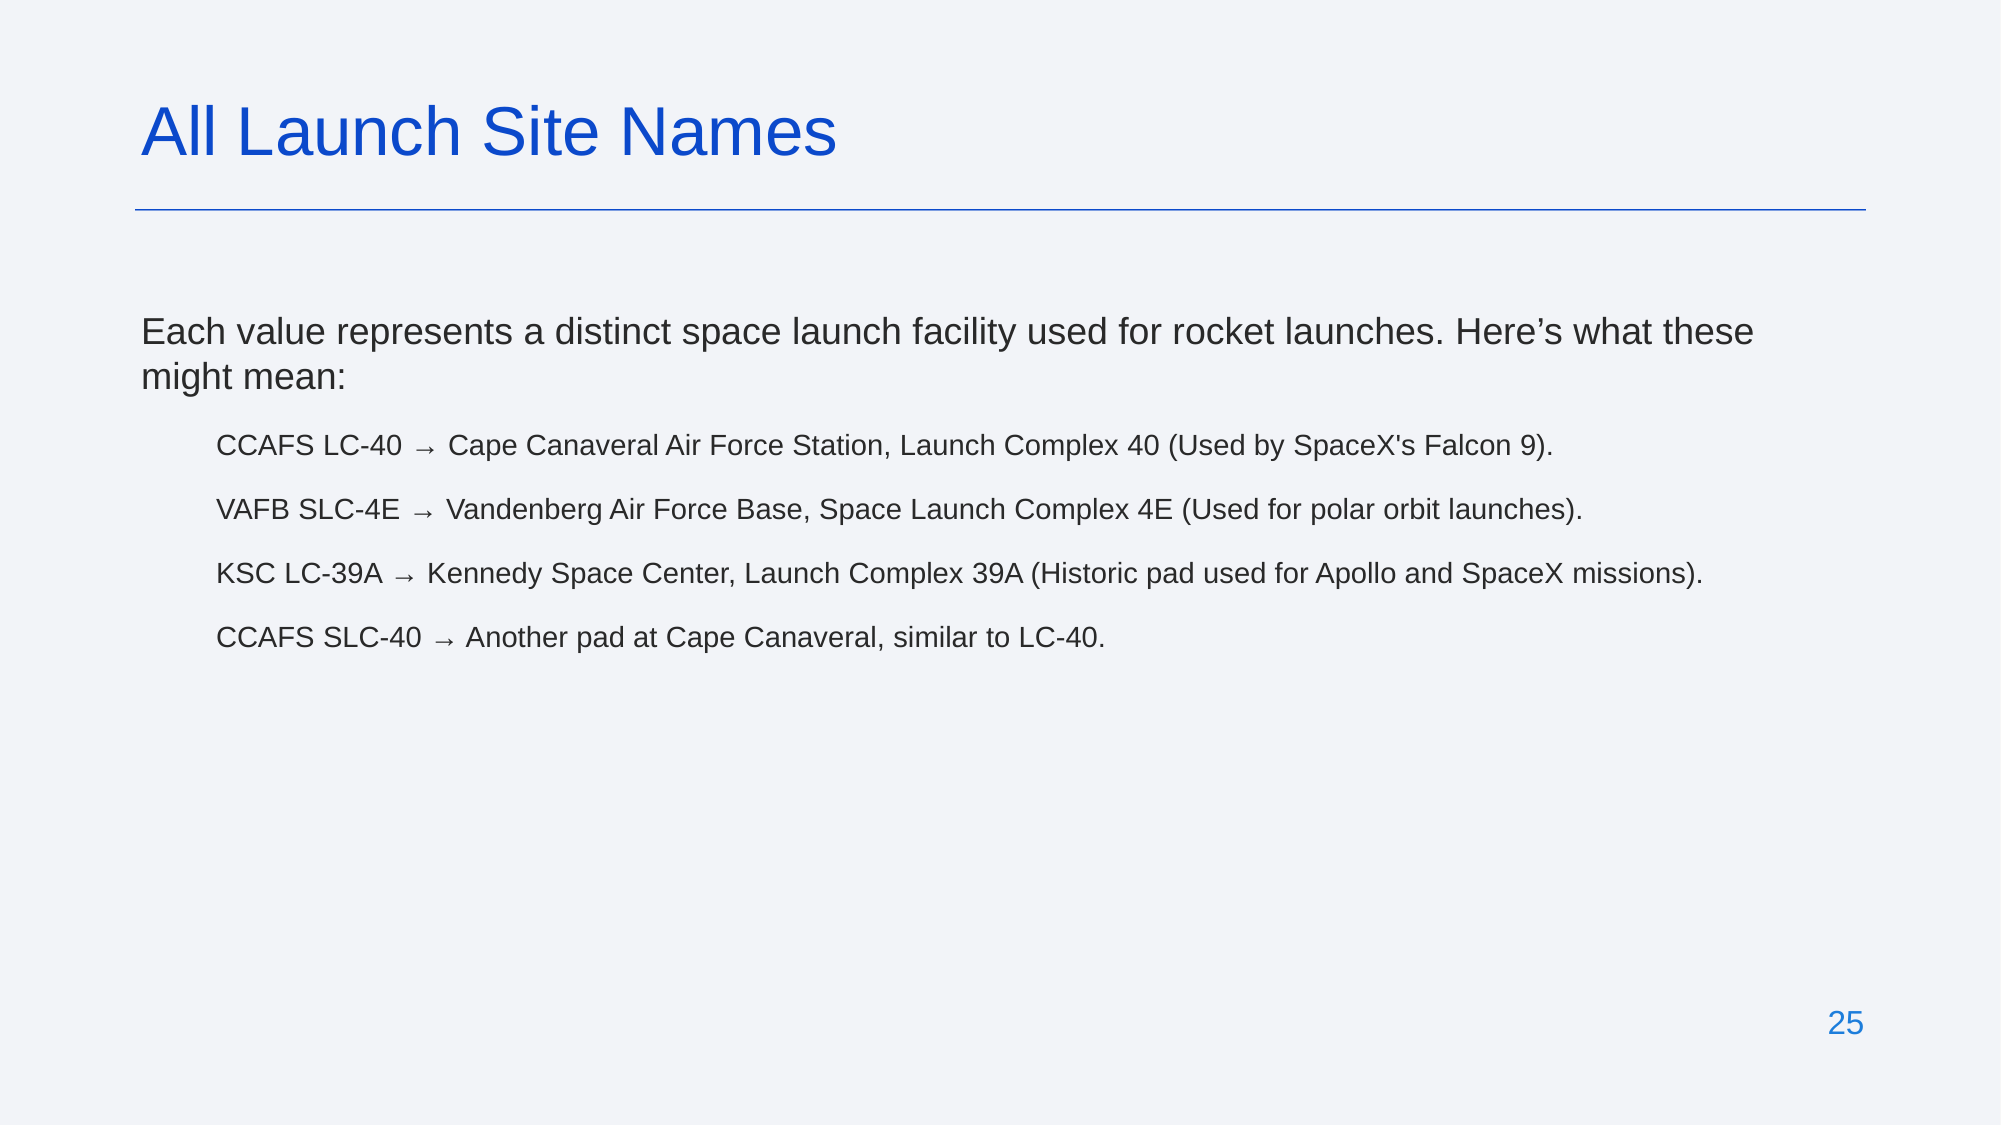

All Launch Site Names
Each value represents a distinct space launch facility used for rocket launches. Here’s what these might mean:
CCAFS LC-40 → Cape Canaveral Air Force Station, Launch Complex 40 (Used by SpaceX's Falcon 9).
VAFB SLC-4E → Vandenberg Air Force Base, Space Launch Complex 4E (Used for polar orbit launches).
KSC LC-39A → Kennedy Space Center, Launch Complex 39A (Historic pad used for Apollo and SpaceX missions).
CCAFS SLC-40 → Another pad at Cape Canaveral, similar to LC-40.
25